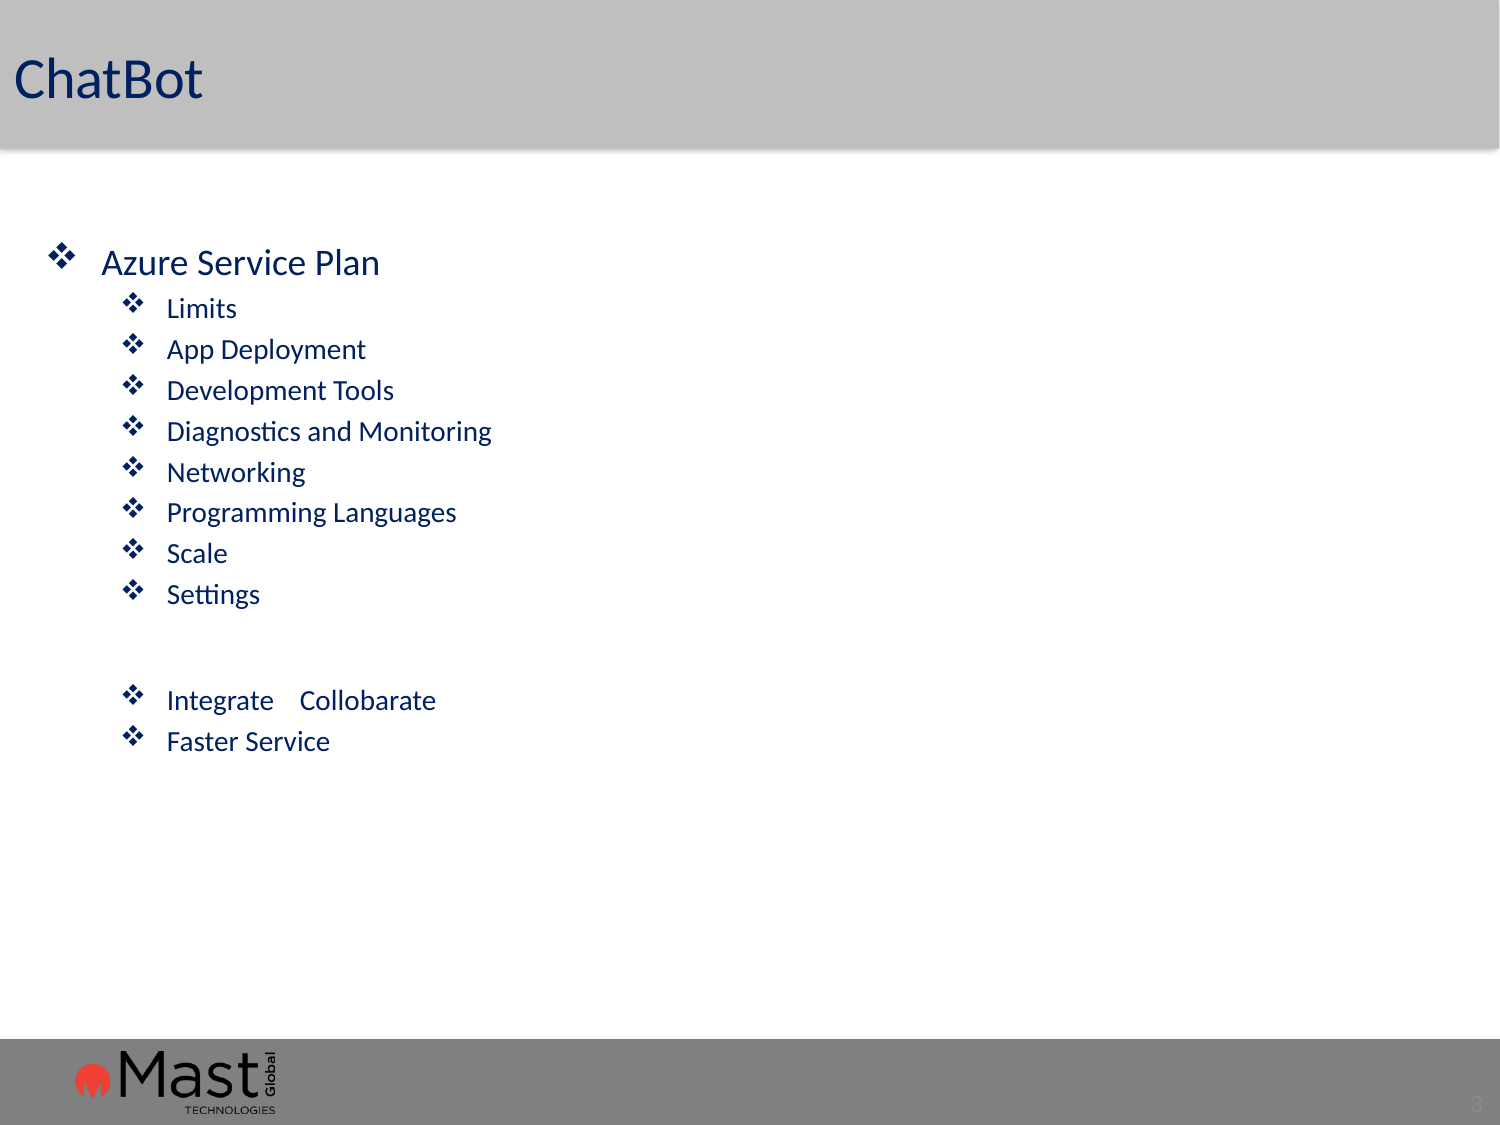

# ChatBot

Azure Service Plan
Limits
App Deployment
Development Tools
Diagnostics and Monitoring
Networking
Programming Languages
Scale
Settings

Integrate    Collobarate
Faster Service

3